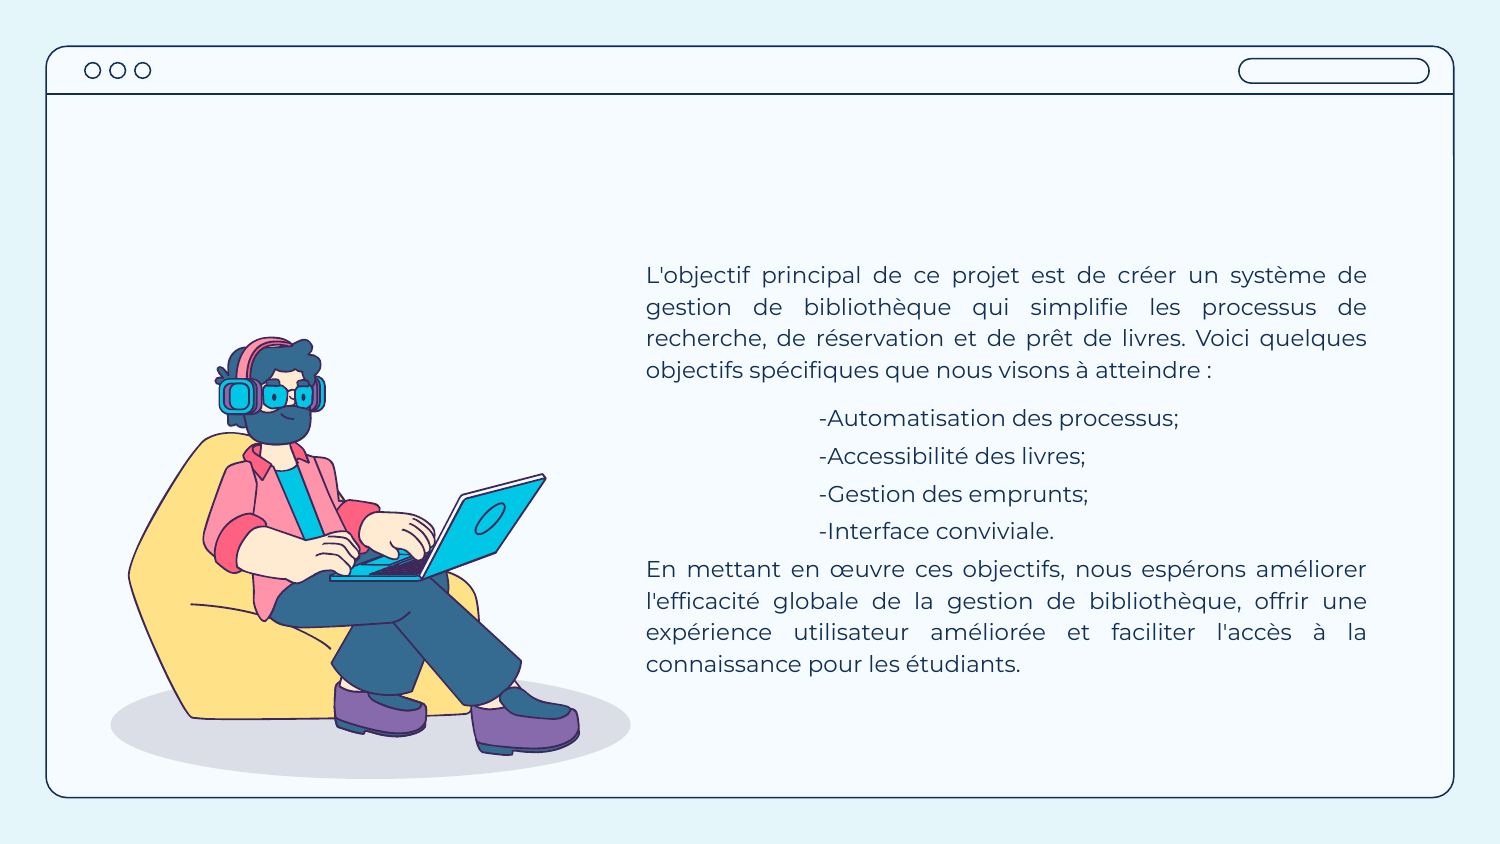

L'objectif principal de ce projet est de créer un système de gestion de bibliothèque qui simplifie les processus de recherche, de réservation et de prêt de livres. Voici quelques objectifs spécifiques que nous visons à atteindre :
	-Automatisation des processus;
	-Accessibilité des livres;
	-Gestion des emprunts;
	-Interface conviviale.
En mettant en œuvre ces objectifs, nous espérons améliorer l'efficacité globale de la gestion de bibliothèque, offrir une expérience utilisateur améliorée et faciliter l'accès à la connaissance pour les étudiants.